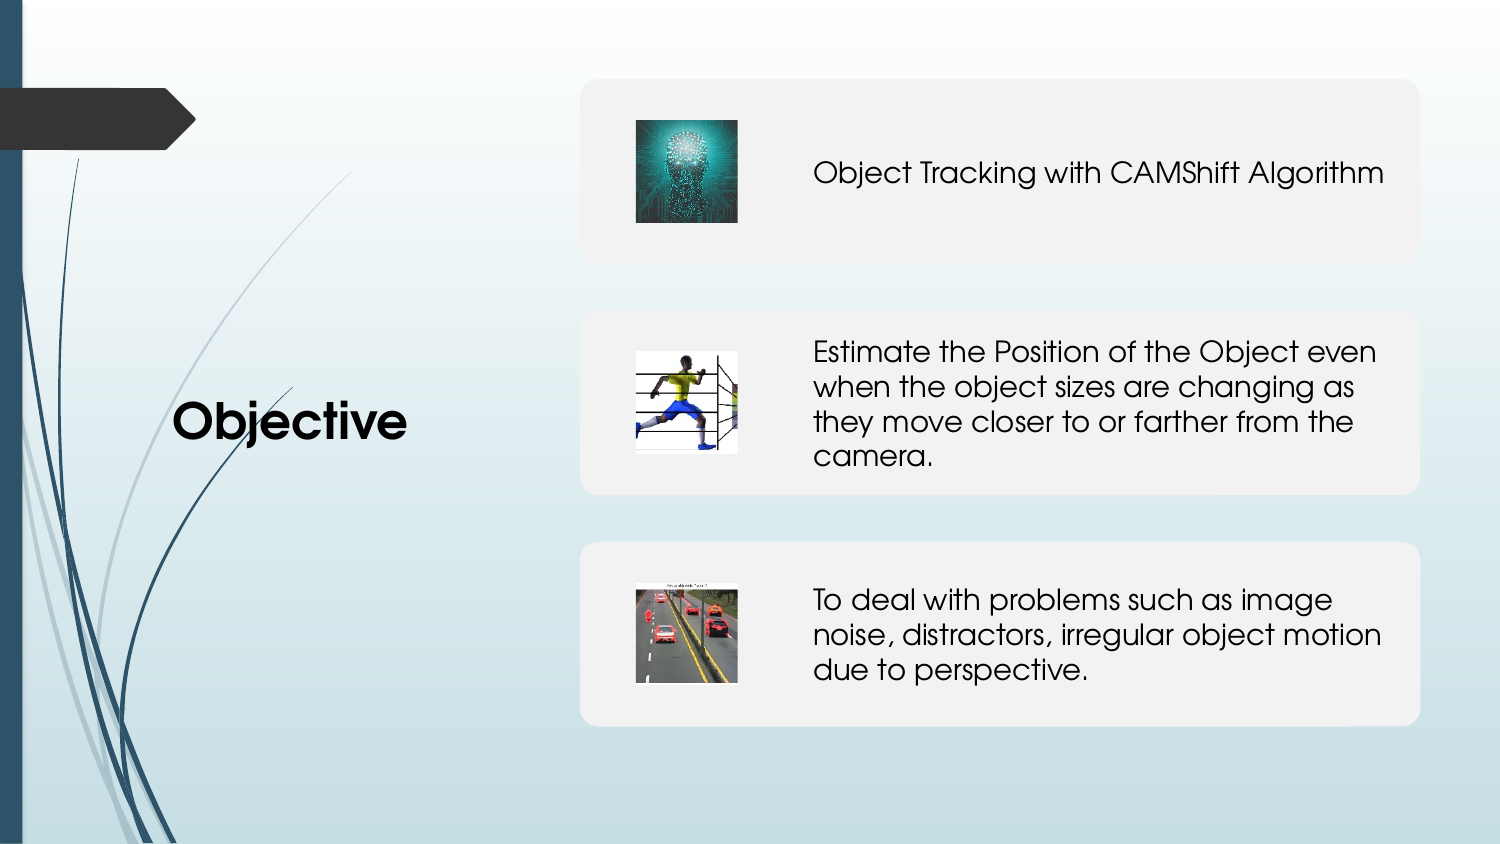

Object Tracking with CAMShift Algorithm
Estimate the Position of the Object even when the object sizes are changing as they move closer to or farther from the camera.
To deal with problems such as image noise, distractors, irregular object motion due to perspective.

Objective